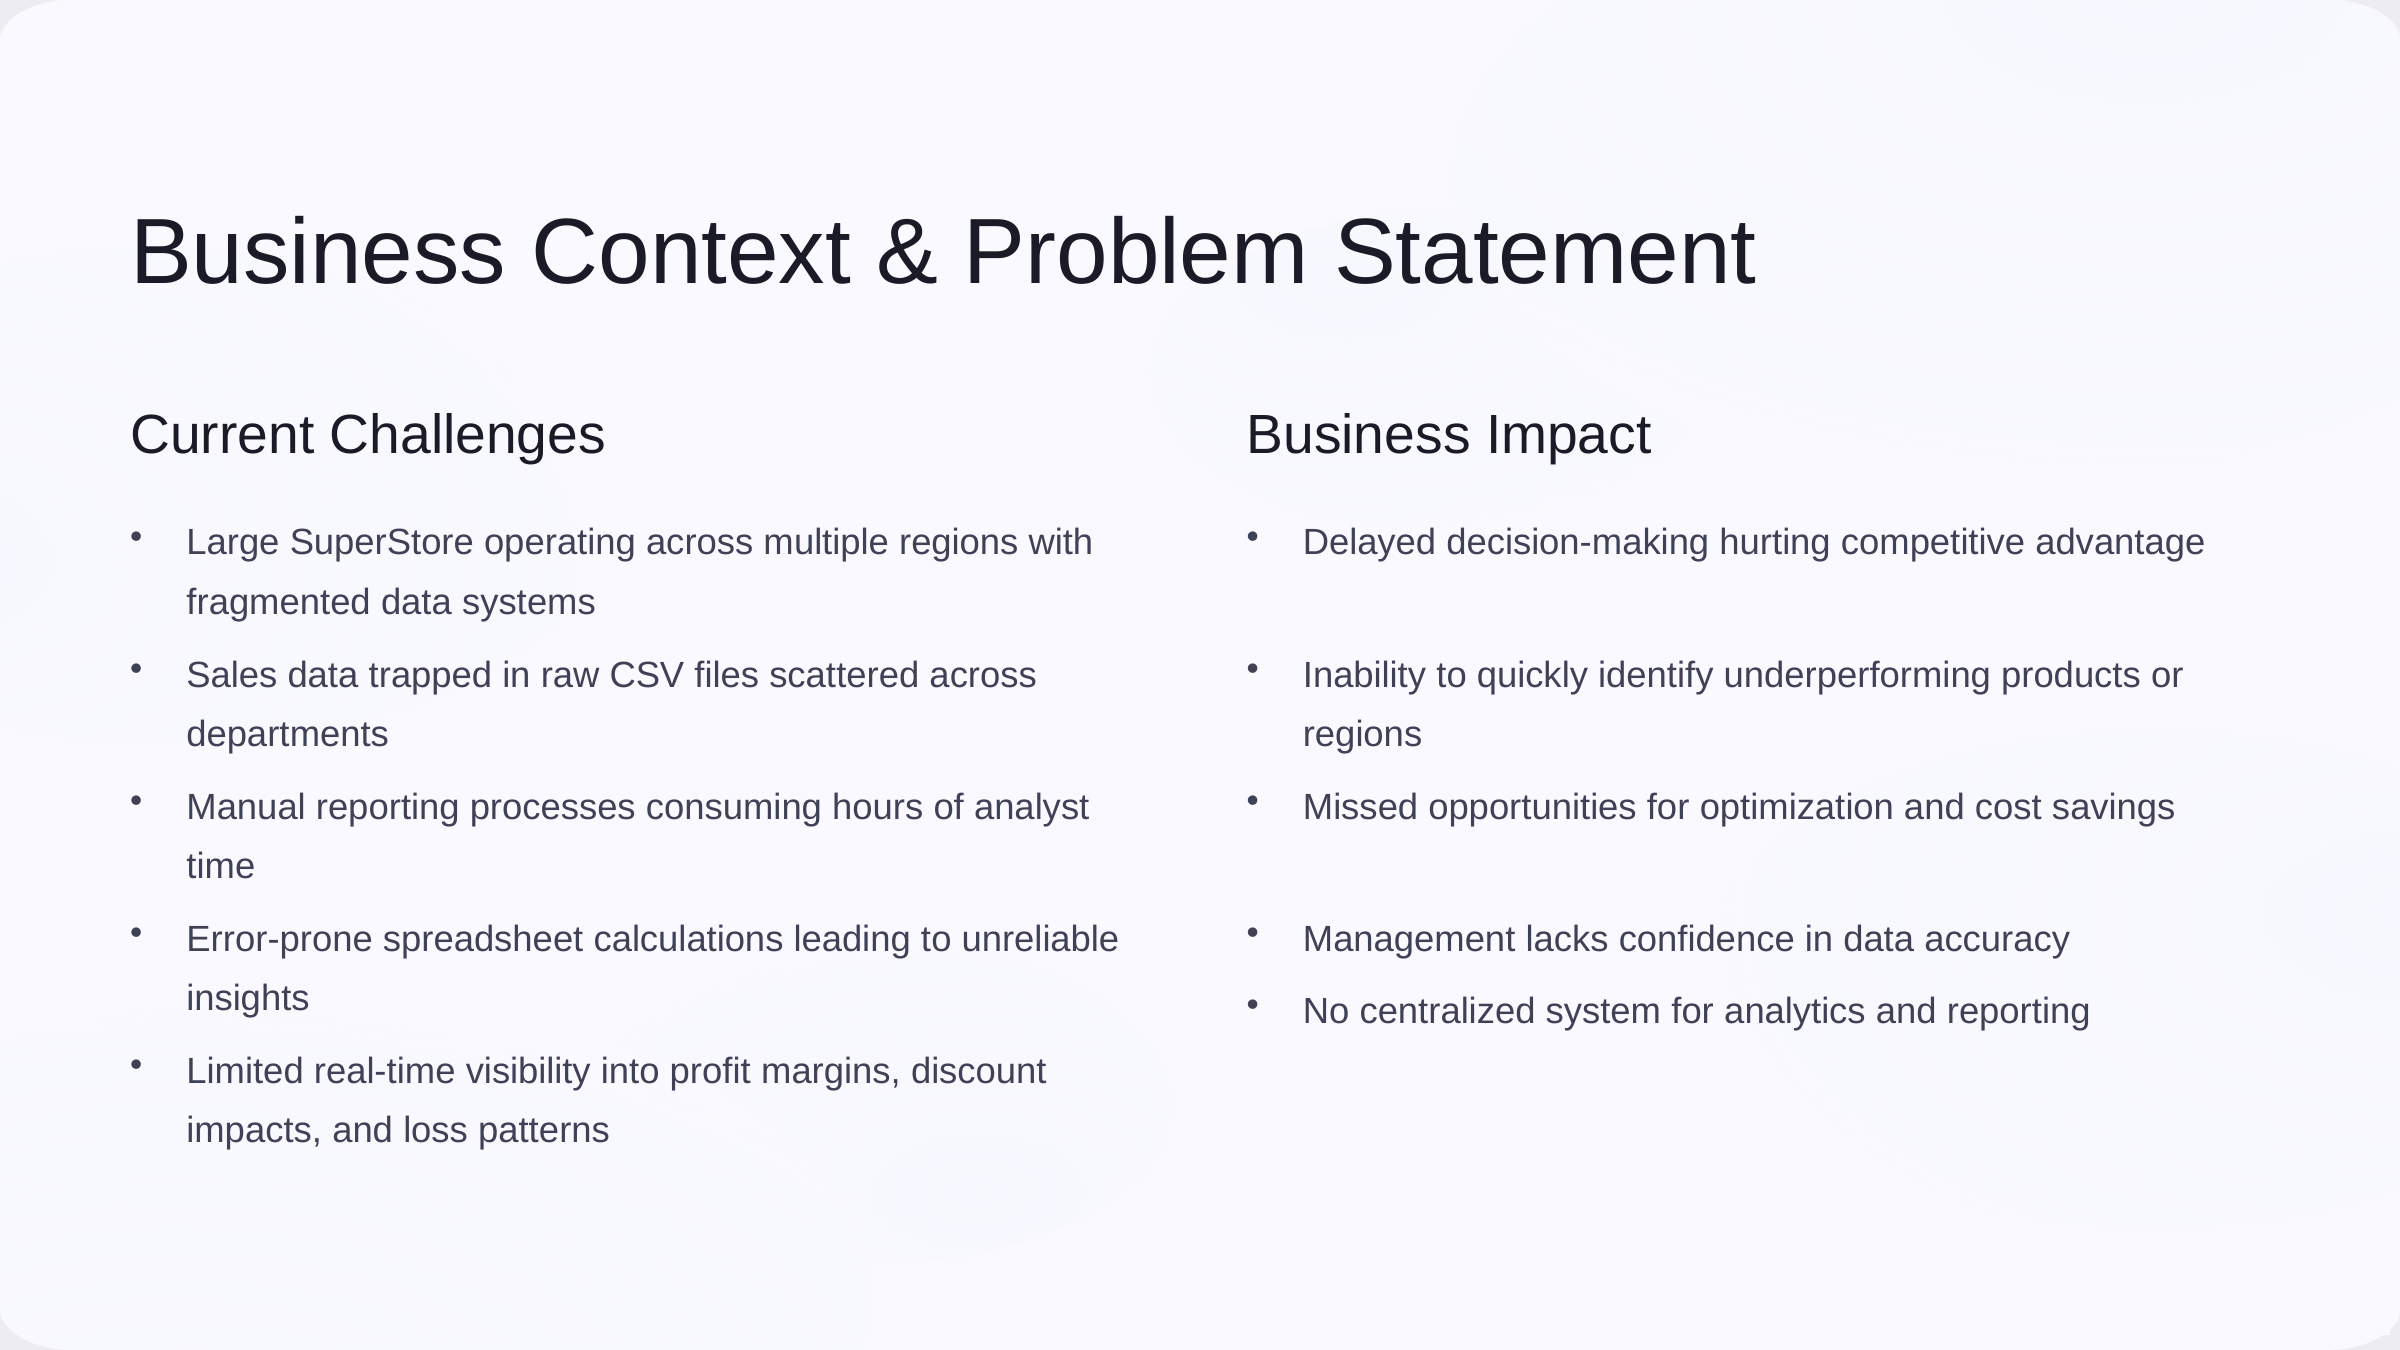

Business Context & Problem Statement
Current Challenges
Business Impact
Large SuperStore operating across multiple regions with fragmented data systems
Delayed decision-making hurting competitive advantage
Sales data trapped in raw CSV files scattered across departments
Inability to quickly identify underperforming products or regions
Manual reporting processes consuming hours of analyst time
Missed opportunities for optimization and cost savings
Error-prone spreadsheet calculations leading to unreliable insights
Management lacks confidence in data accuracy
No centralized system for analytics and reporting
Limited real-time visibility into profit margins, discount impacts, and loss patterns